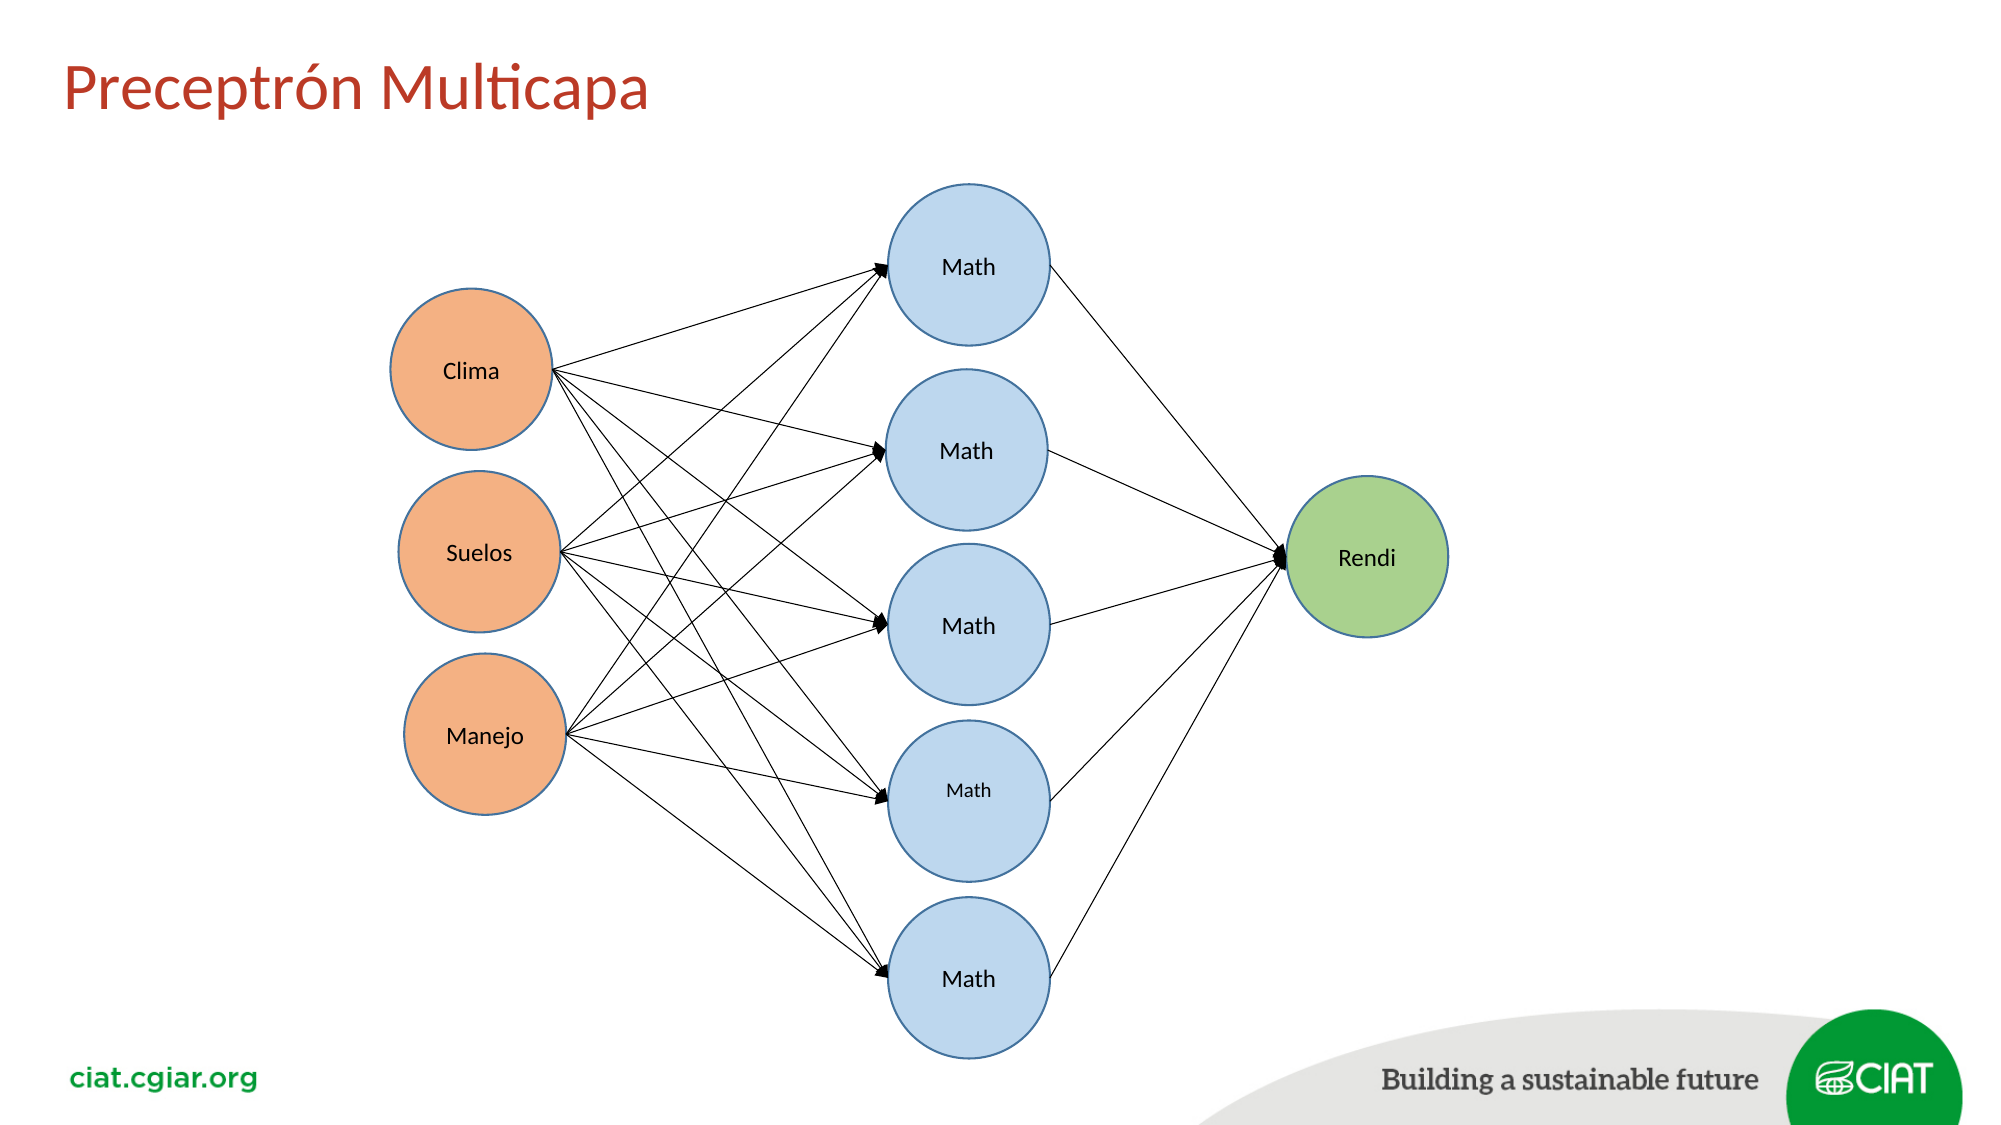

# Preceptrón Multicapa
Math
Clima
Math
Suelos
Rendi
Math
Manejo
Math

Math